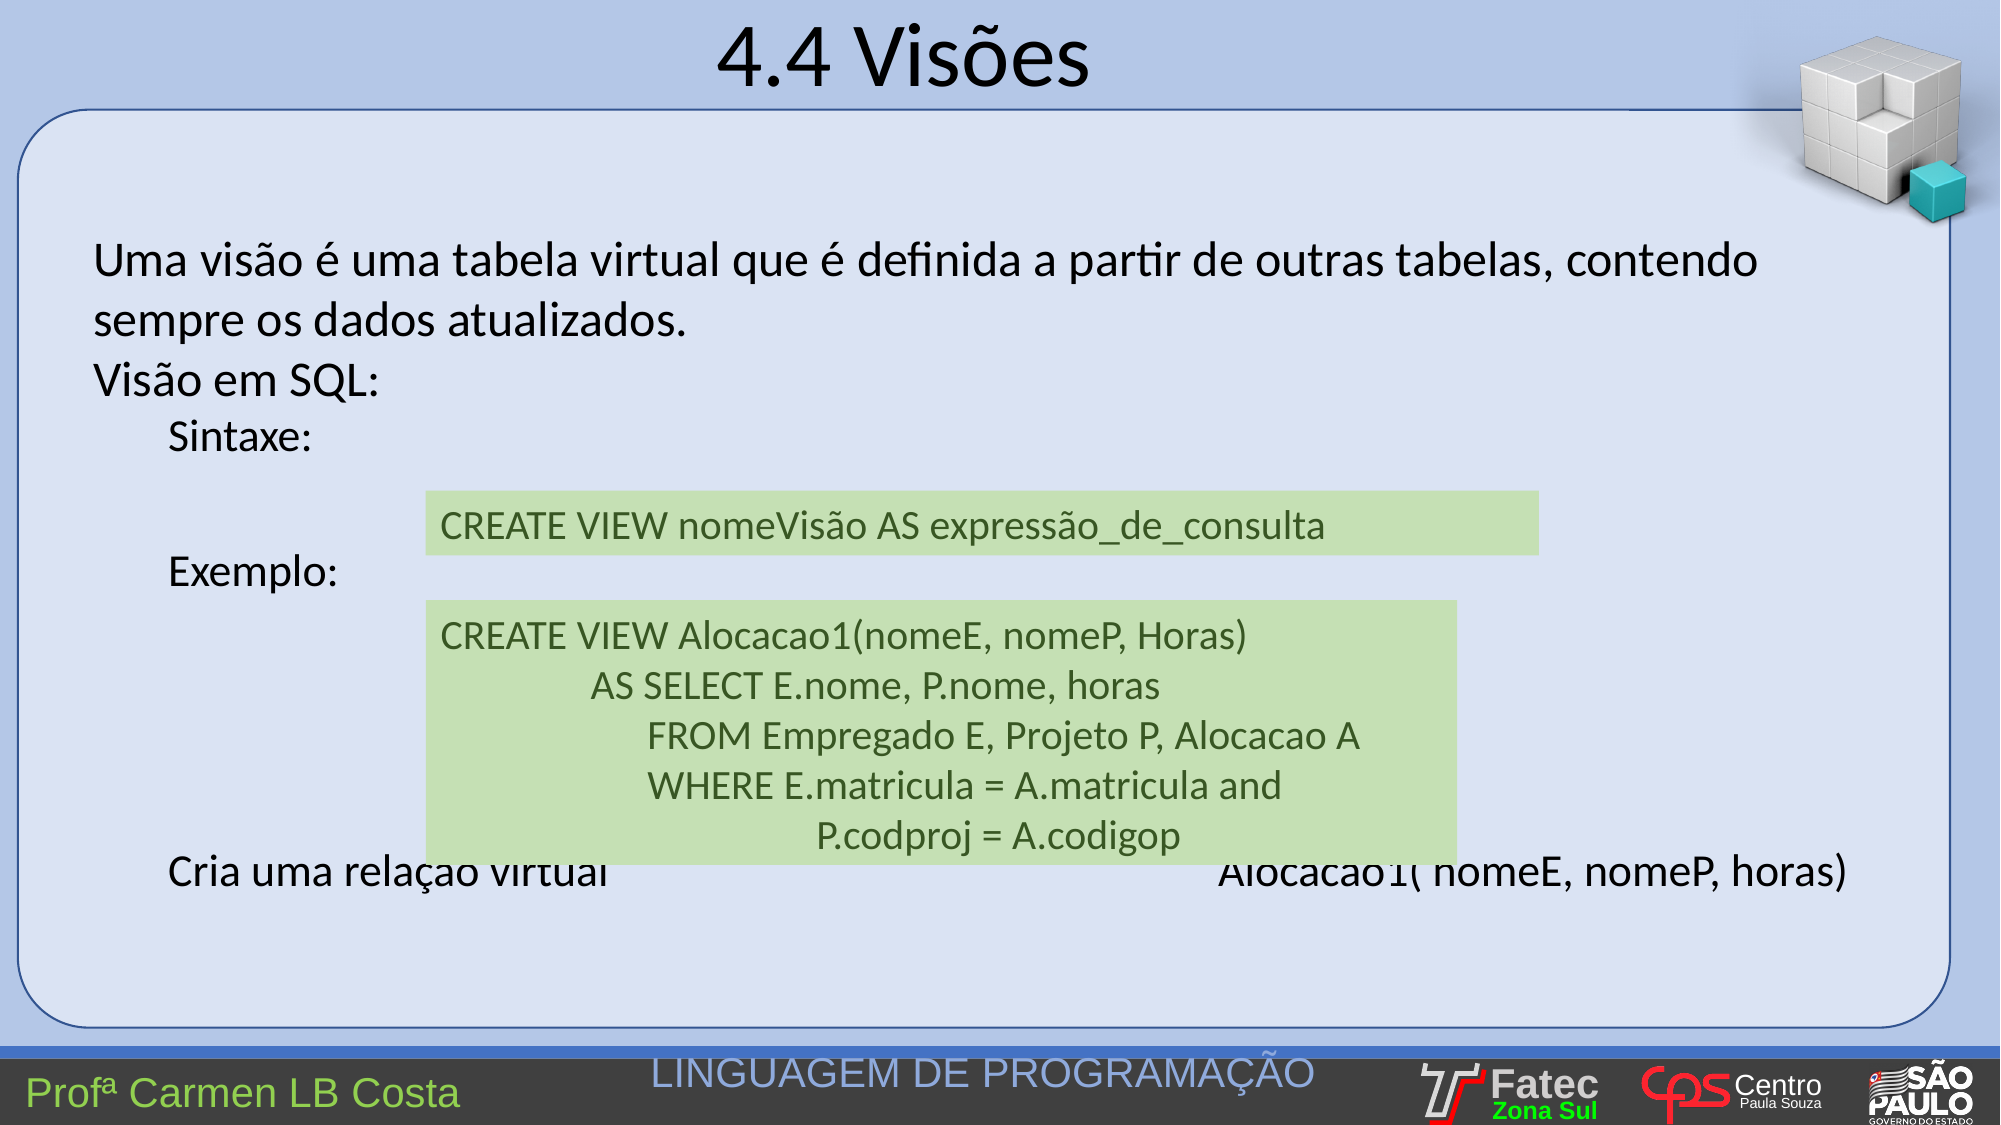

4.4 Visões
Uma visão é uma tabela virtual que é definida a partir de outras tabelas, contendo sempre os dados atualizados.
Visão em SQL:
Sintaxe:

Exemplo:

Cria uma relação virtual 				Alocacao1( nomeE, nomeP, horas)

CREATE VIEW nomeVisão AS expressão_de_consulta
CREATE VIEW Alocacao1(nomeE, nomeP, Horas)
	AS SELECT E.nome, P.nome, horas
	      FROM Empregado E, Projeto P, Alocacao A
	      WHERE E.matricula = A.matricula and
		        P.codproj = A.codigop